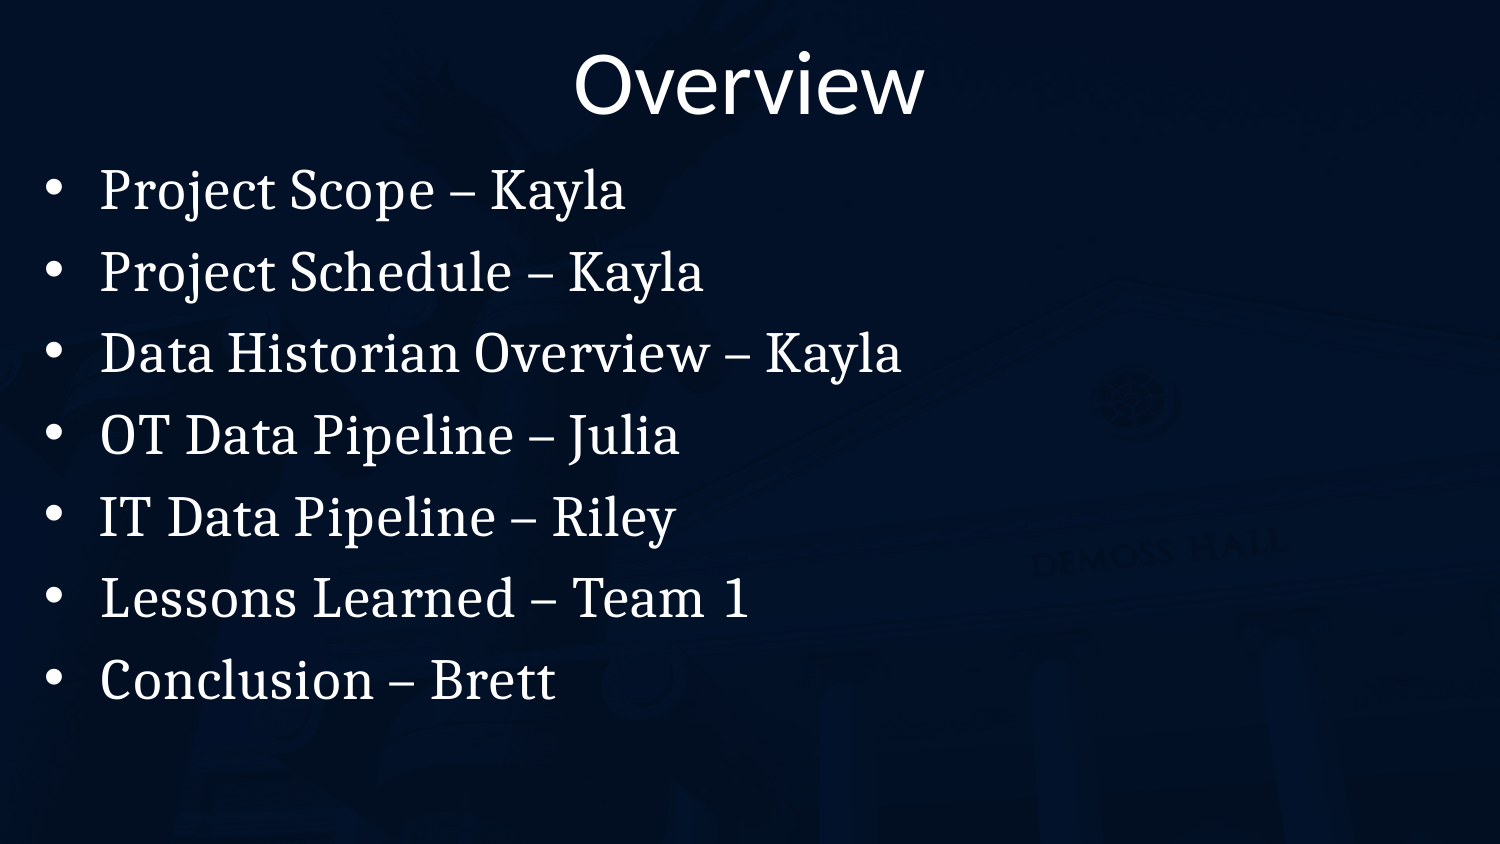

# Overview
Project Scope – Kayla
Project Schedule – Kayla
Data Historian Overview – Kayla
OT Data Pipeline – Julia
IT Data Pipeline – Riley
Lessons Learned – Team 1
Conclusion – Brett